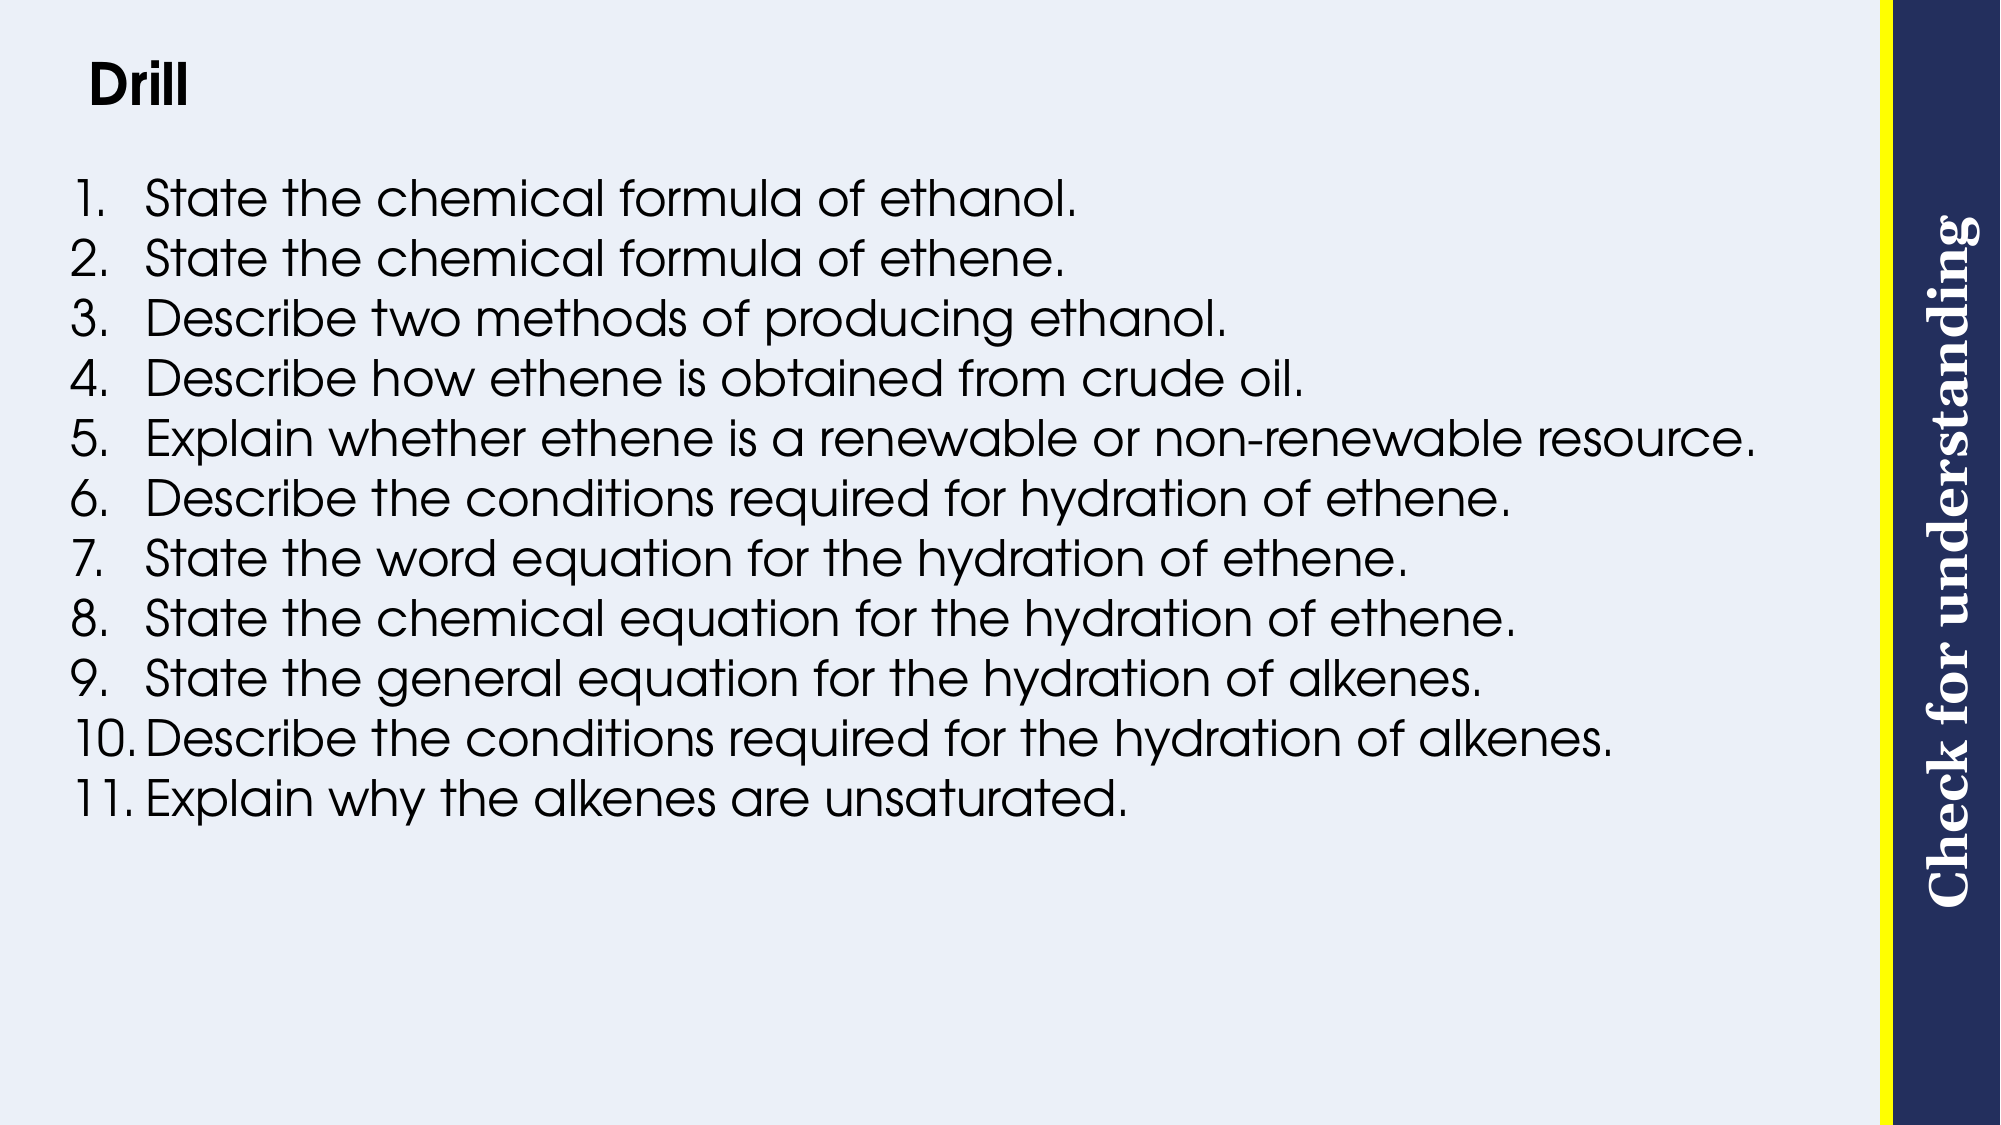

# Drill
State the chemical formula of ethanol.
State the chemical formula of ethene.
Describe two methods of producing ethanol.
Describe how ethene is obtained from crude oil.
Explain whether ethene is a renewable or non-renewable resource.
Describe the conditions required for hydration of ethene.
State the word equation for the hydration of ethene.
State the chemical equation for the hydration of ethene.
State the general equation for the hydration of alkenes.
Describe the conditions required for the hydration of alkenes.
Explain why the alkenes are unsaturated.